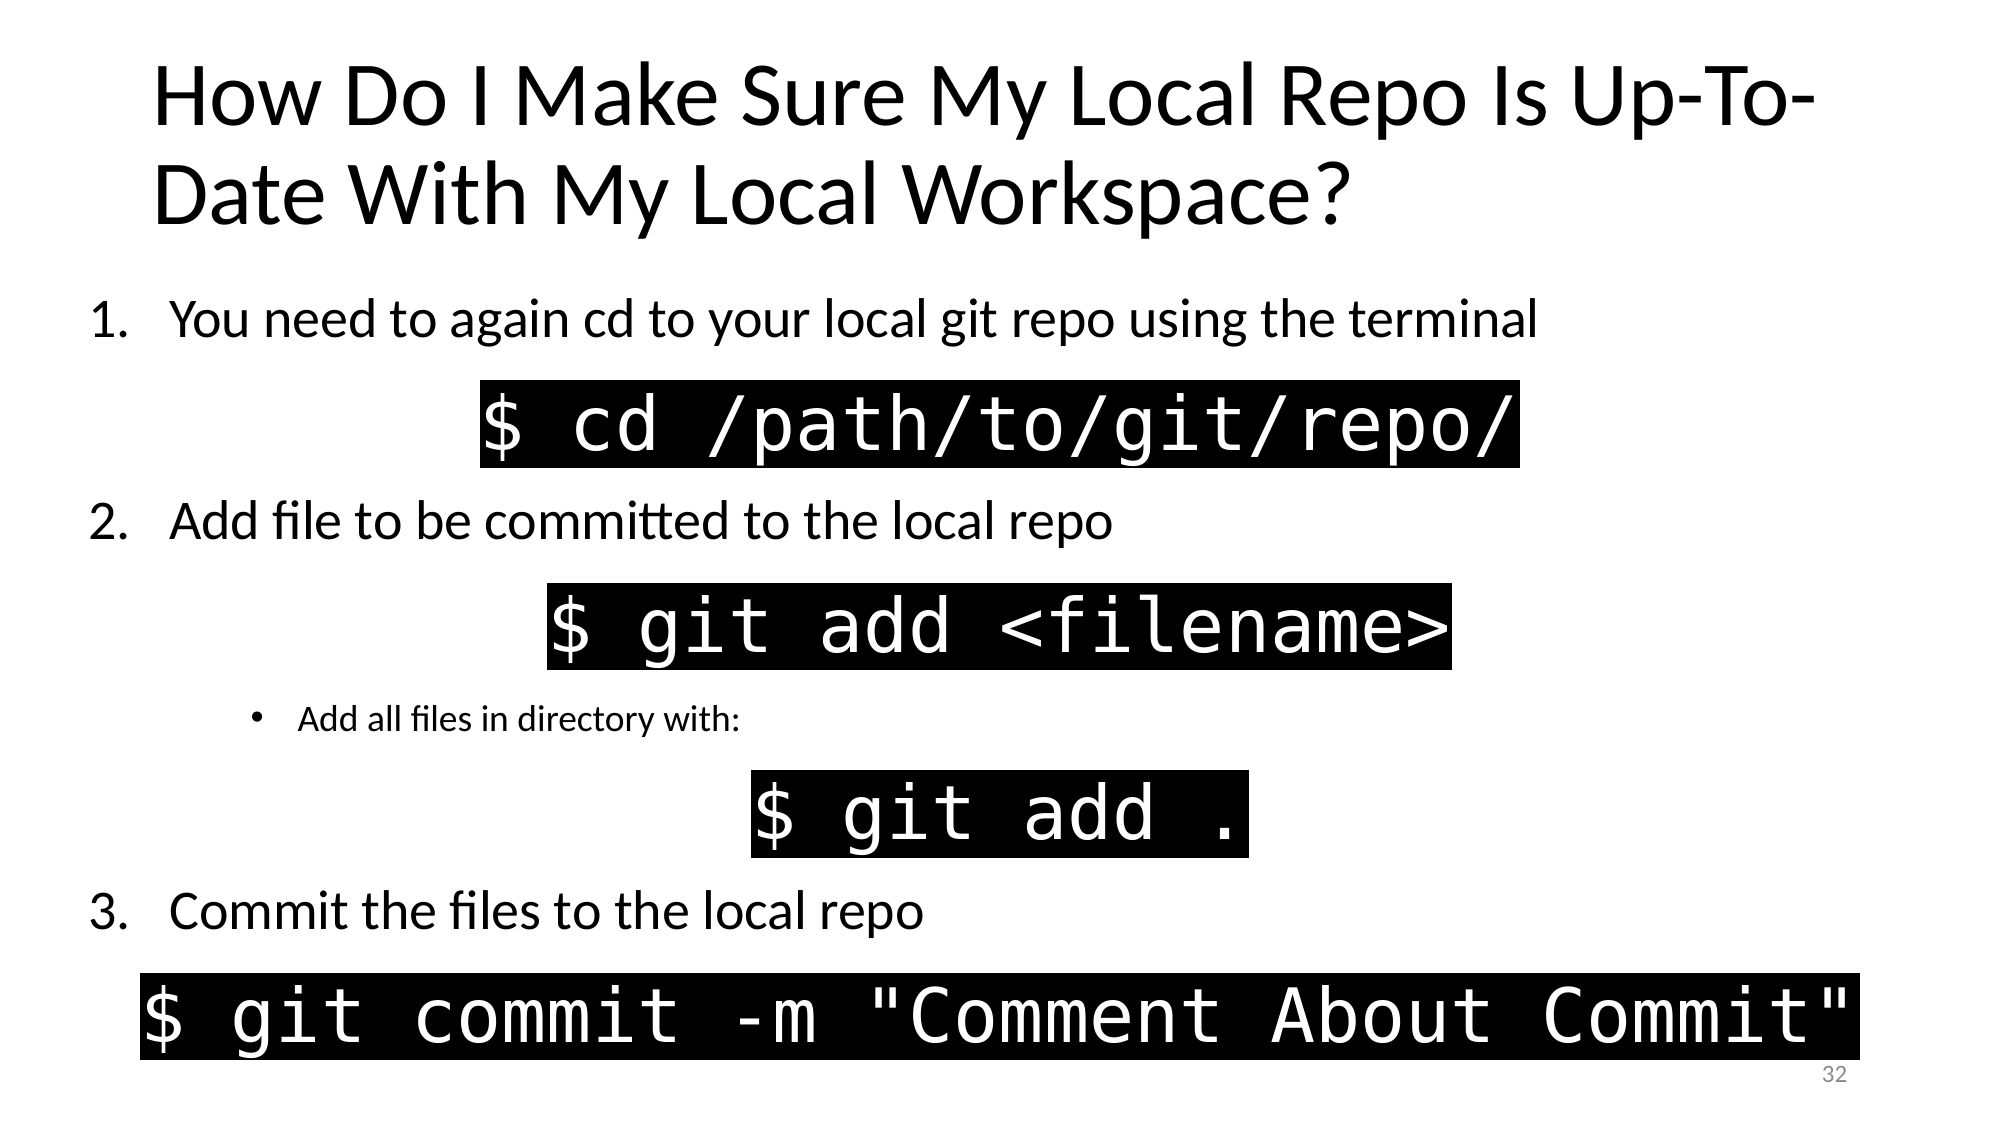

# How Do I Make Sure My Local Repo Is Up-To-Date With My Local Workspace?
You need to again cd to your local git repo using the terminal
$ cd /path/to/git/repo/
Add file to be committed to the local repo
$ git add <filename>
Add all files in directory with:
$ git add .
Commit the files to the local repo
$ git commit -m "Comment About Commit"
32